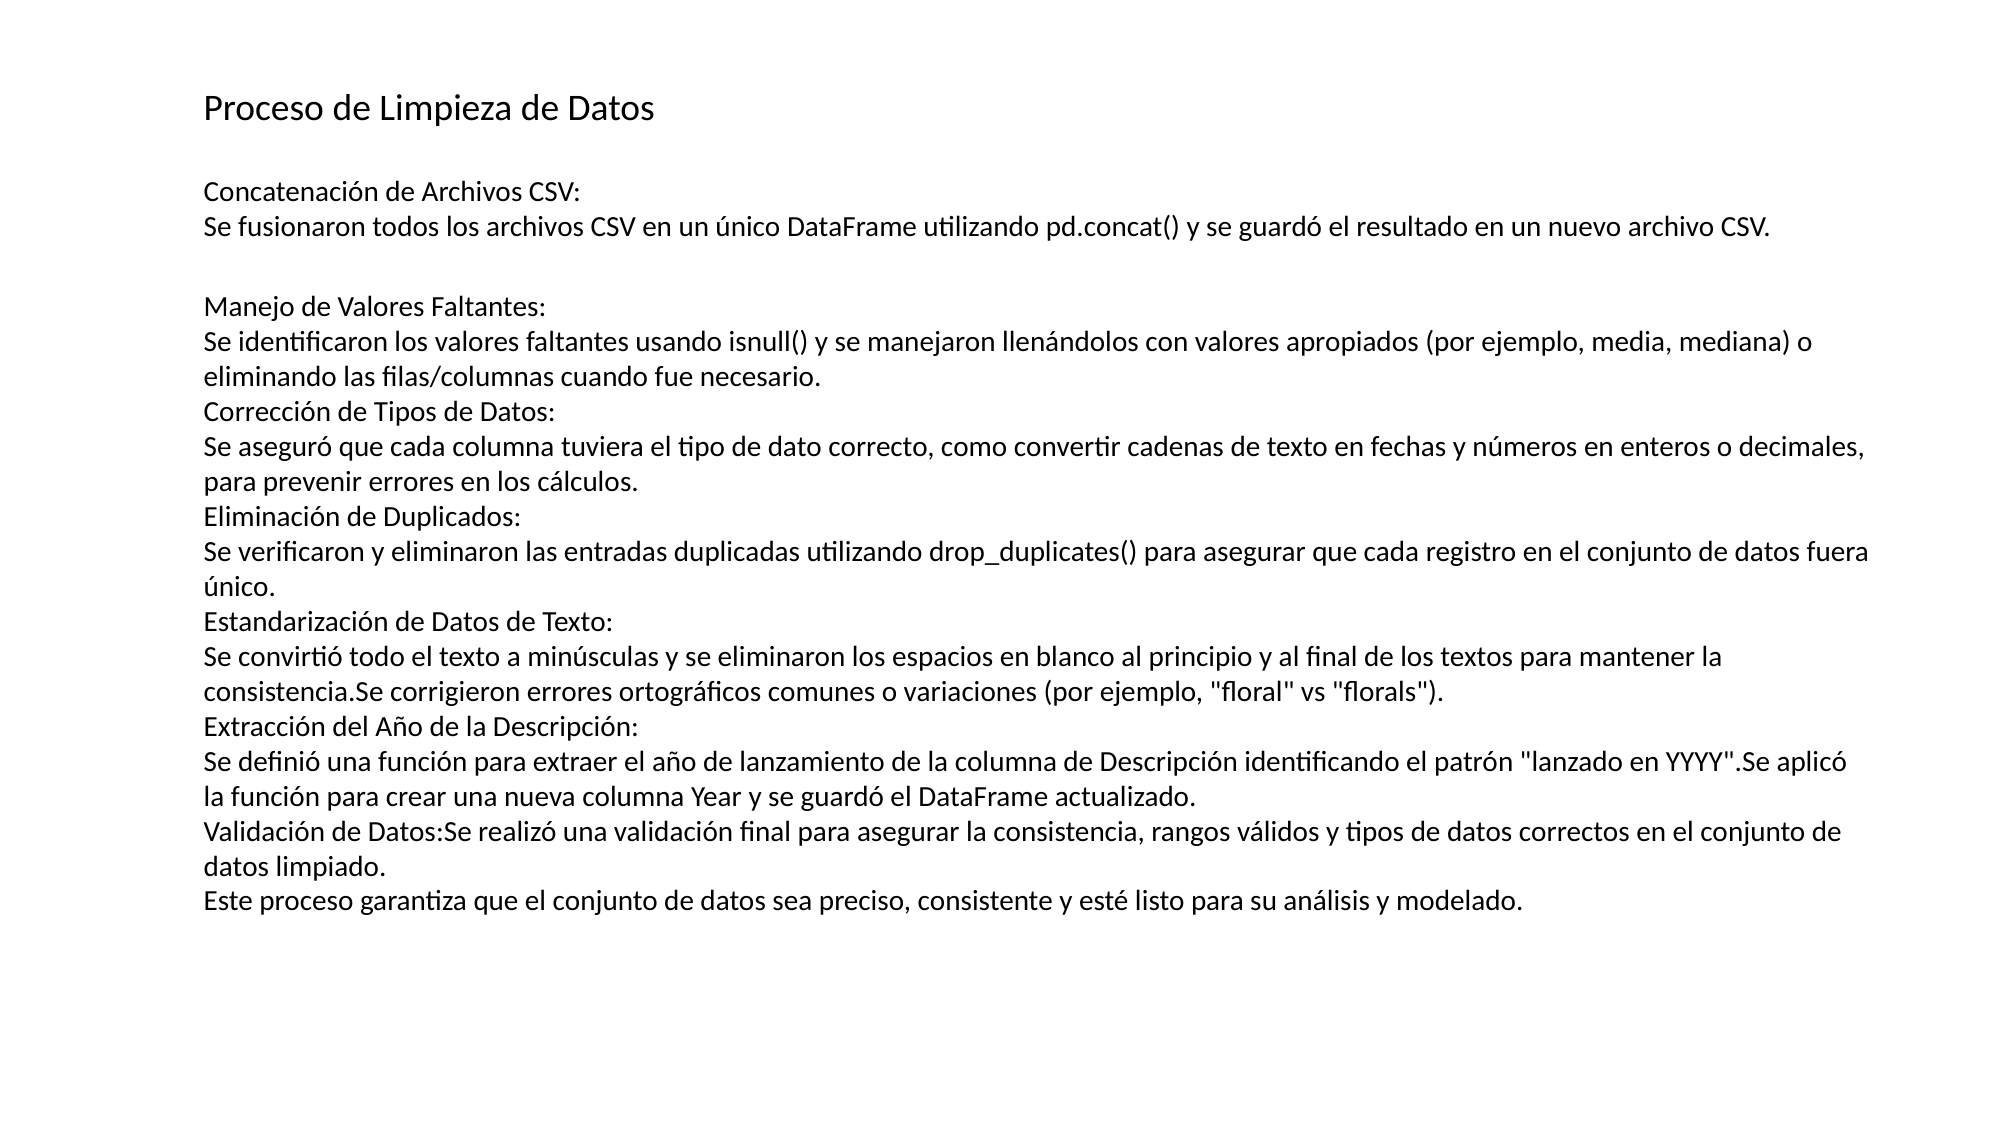

Proceso de Limpieza de Datos

Concatenación de Archivos CSV:
Se fusionaron todos los archivos CSV en un único DataFrame utilizando pd.concat() y se guardó el resultado en un nuevo archivo CSV.

Manejo de Valores Faltantes:
Se identificaron los valores faltantes usando isnull() y se manejaron llenándolos con valores apropiados (por ejemplo, media, mediana) o eliminando las filas/columnas cuando fue necesario.
Corrección de Tipos de Datos:
Se aseguró que cada columna tuviera el tipo de dato correcto, como convertir cadenas de texto en fechas y números en enteros o decimales, para prevenir errores en los cálculos.
Eliminación de Duplicados:
Se verificaron y eliminaron las entradas duplicadas utilizando drop_duplicates() para asegurar que cada registro en el conjunto de datos fuera único.
Estandarización de Datos de Texto:
Se convirtió todo el texto a minúsculas y se eliminaron los espacios en blanco al principio y al final de los textos para mantener la consistencia.Se corrigieron errores ortográficos comunes o variaciones (por ejemplo, "floral" vs "florals").
Extracción del Año de la Descripción:
Se definió una función para extraer el año de lanzamiento de la columna de Descripción identificando el patrón "lanzado en YYYY".Se aplicó la función para crear una nueva columna Year y se guardó el DataFrame actualizado.
Validación de Datos:Se realizó una validación final para asegurar la consistencia, rangos válidos y tipos de datos correctos en el conjunto de datos limpiado.
Este proceso garantiza que el conjunto de datos sea preciso, consistente y esté listo para su análisis y modelado.